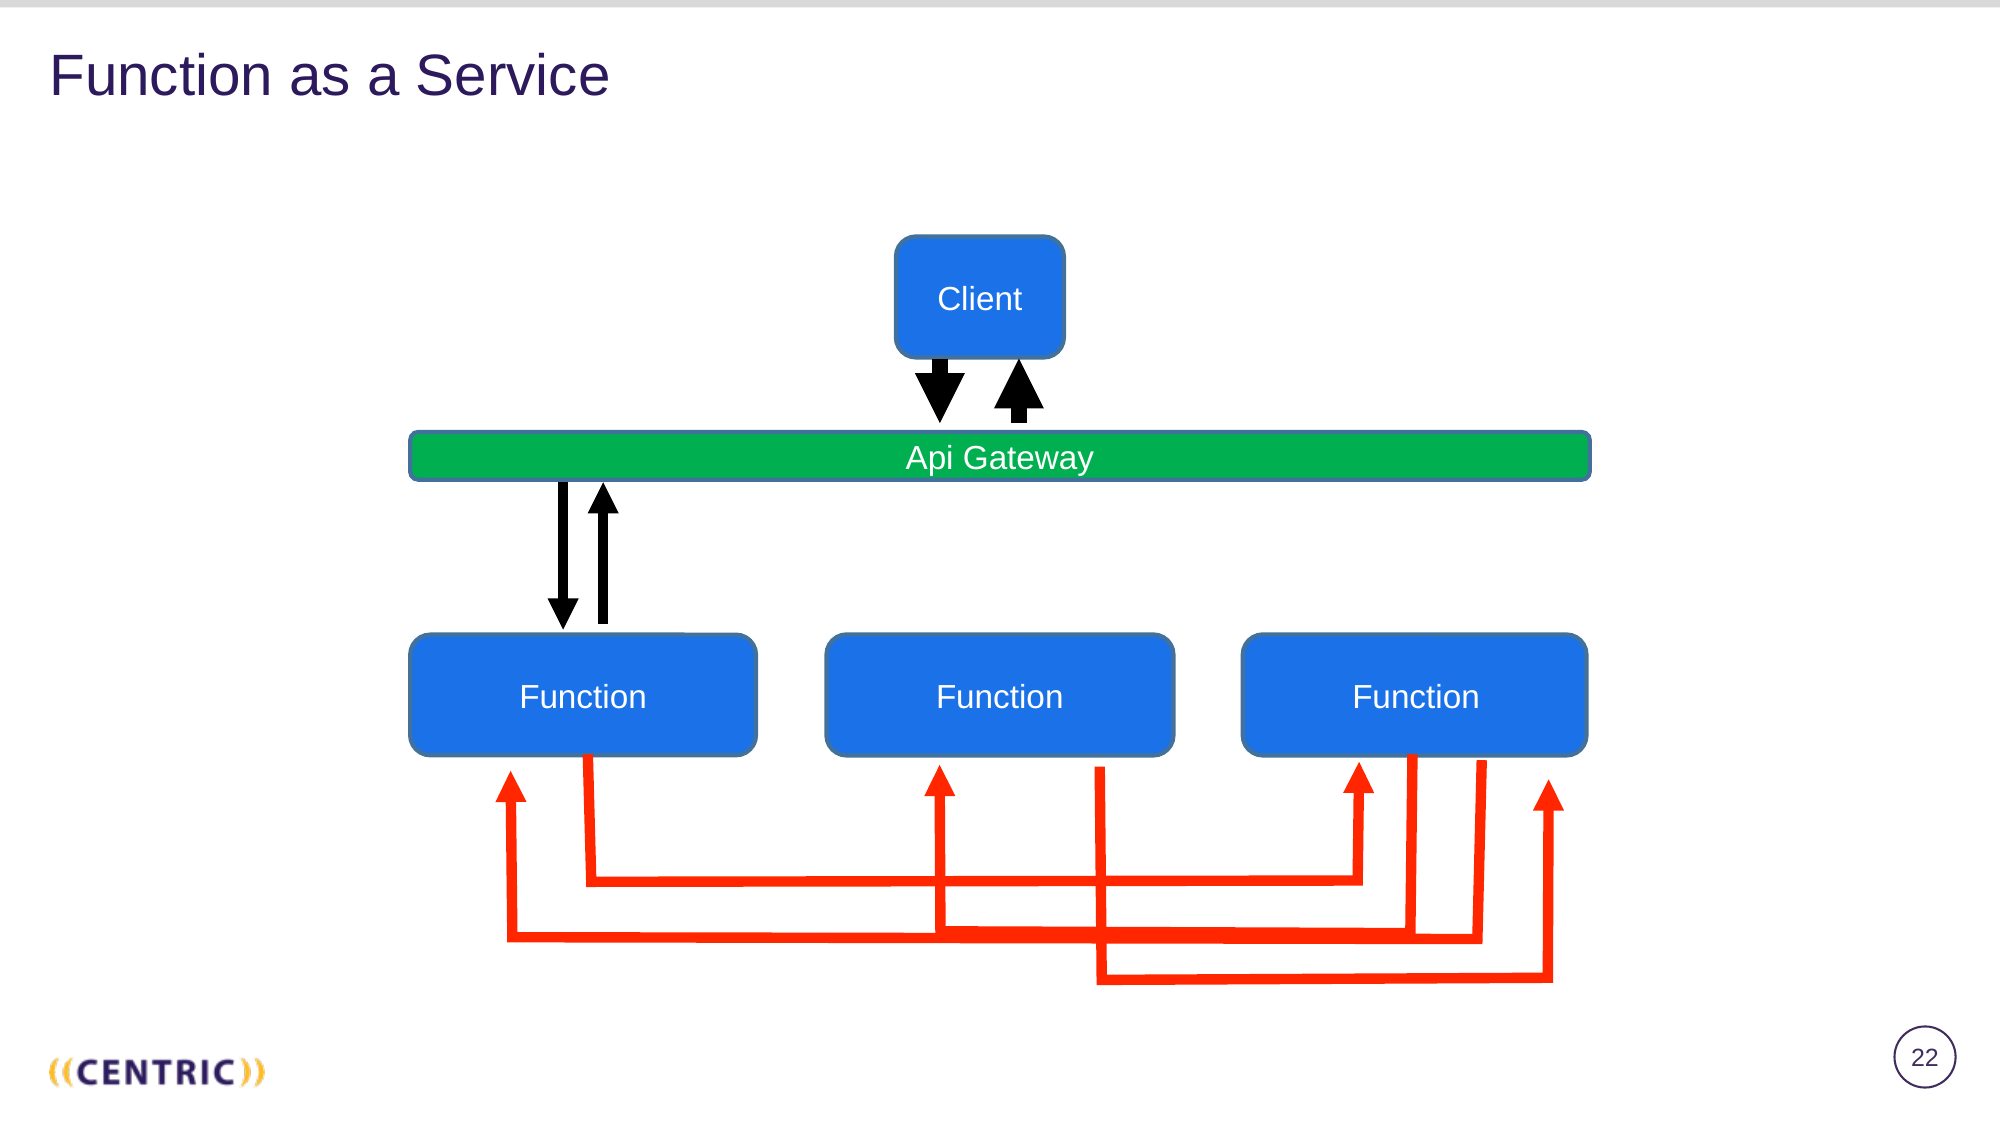

# Function as a Service

Client

Api Gateway

Function
Function
Function

Orchestration